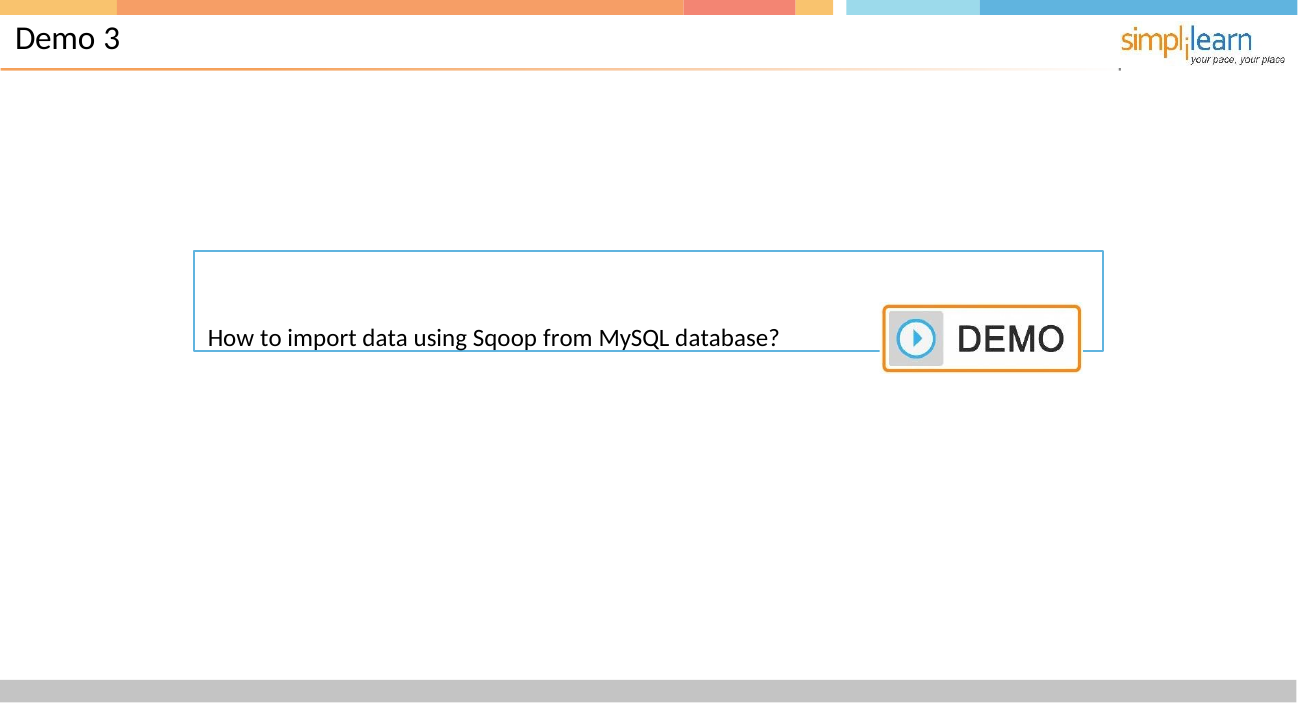

# Demo 3

How to import data using Sqoop from MySQL database?